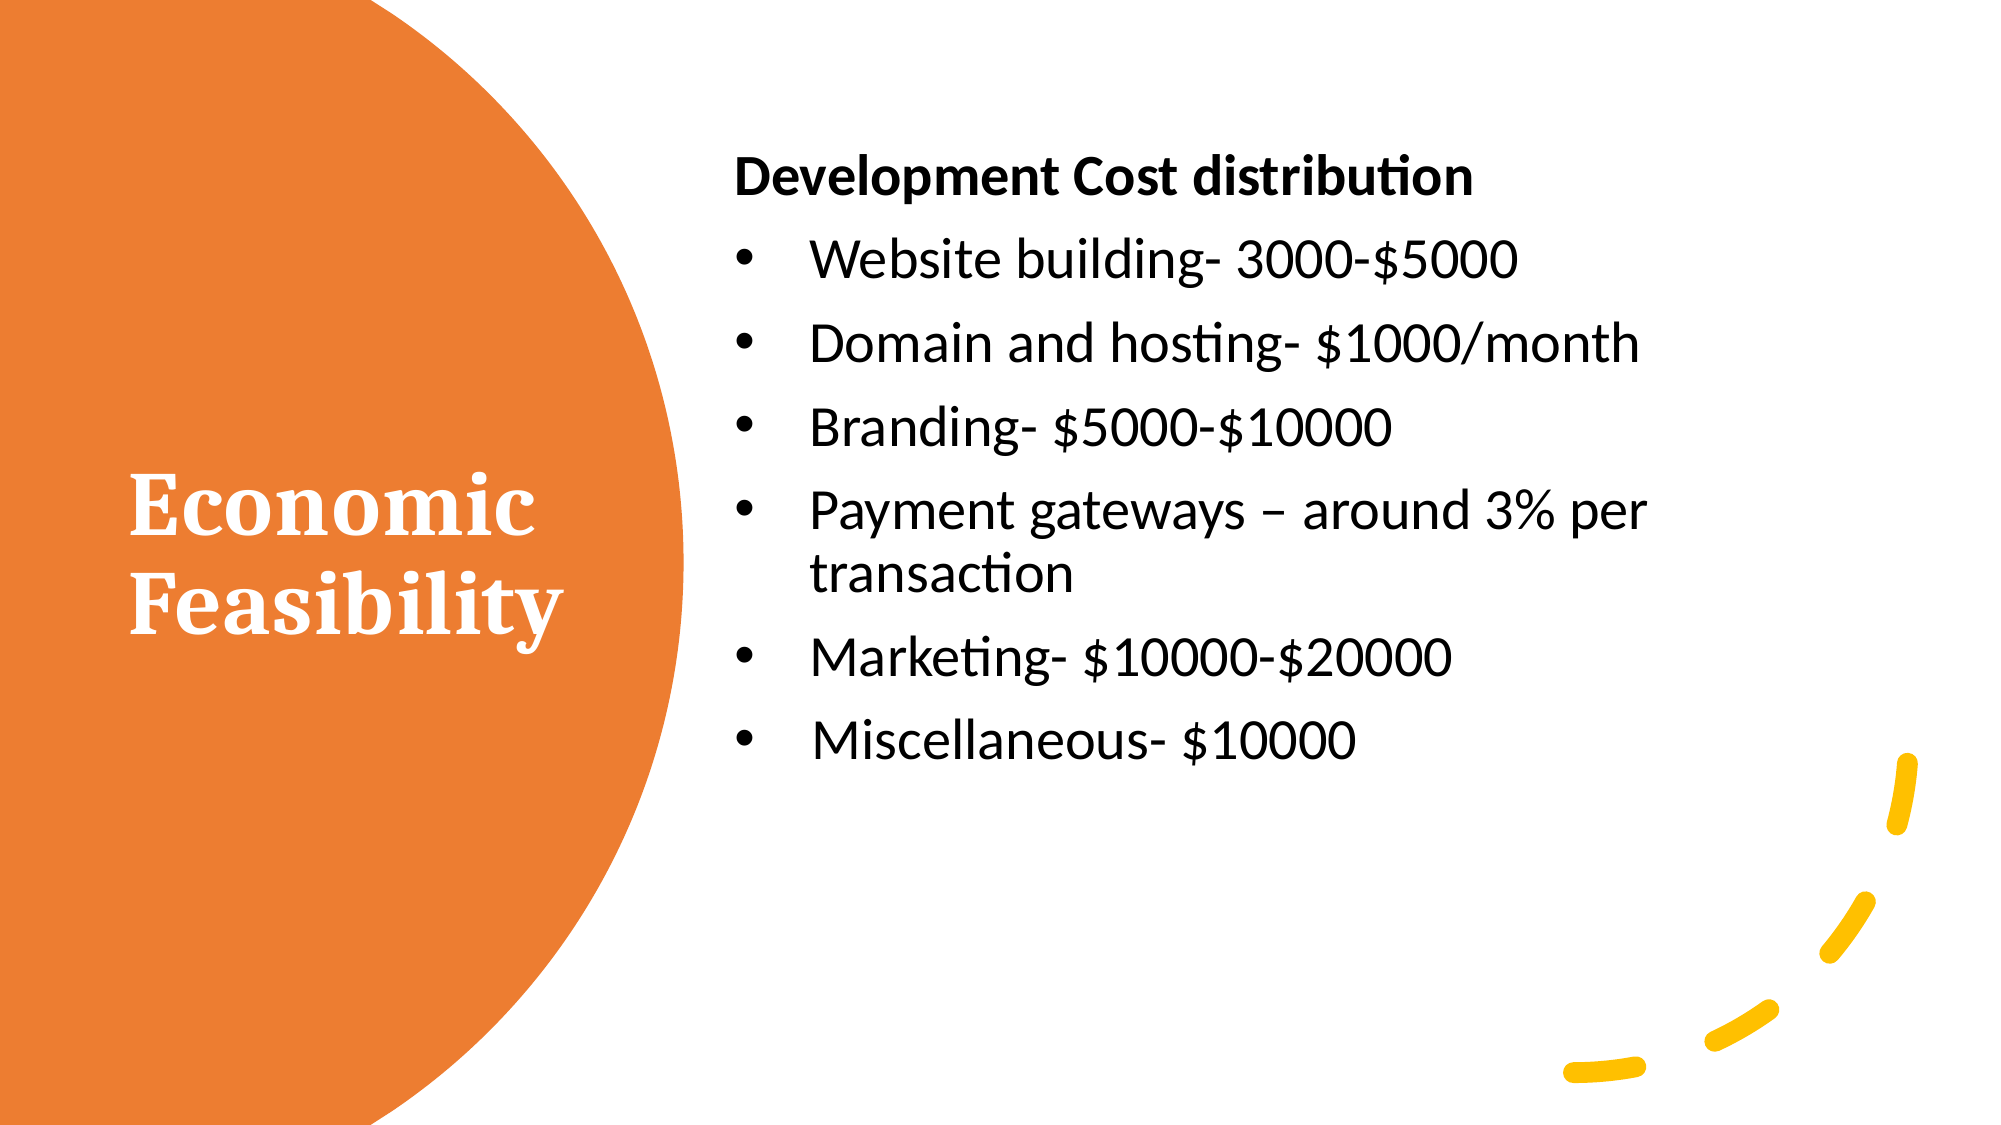

Development Cost distribution
Website building- 3000-$5000
Domain and hosting- $1000/month
Branding- $5000-$10000
Payment gateways – around 3% per transaction
Marketing- $10000-$20000
   Miscellaneous- $10000

# Economic  Feasibility